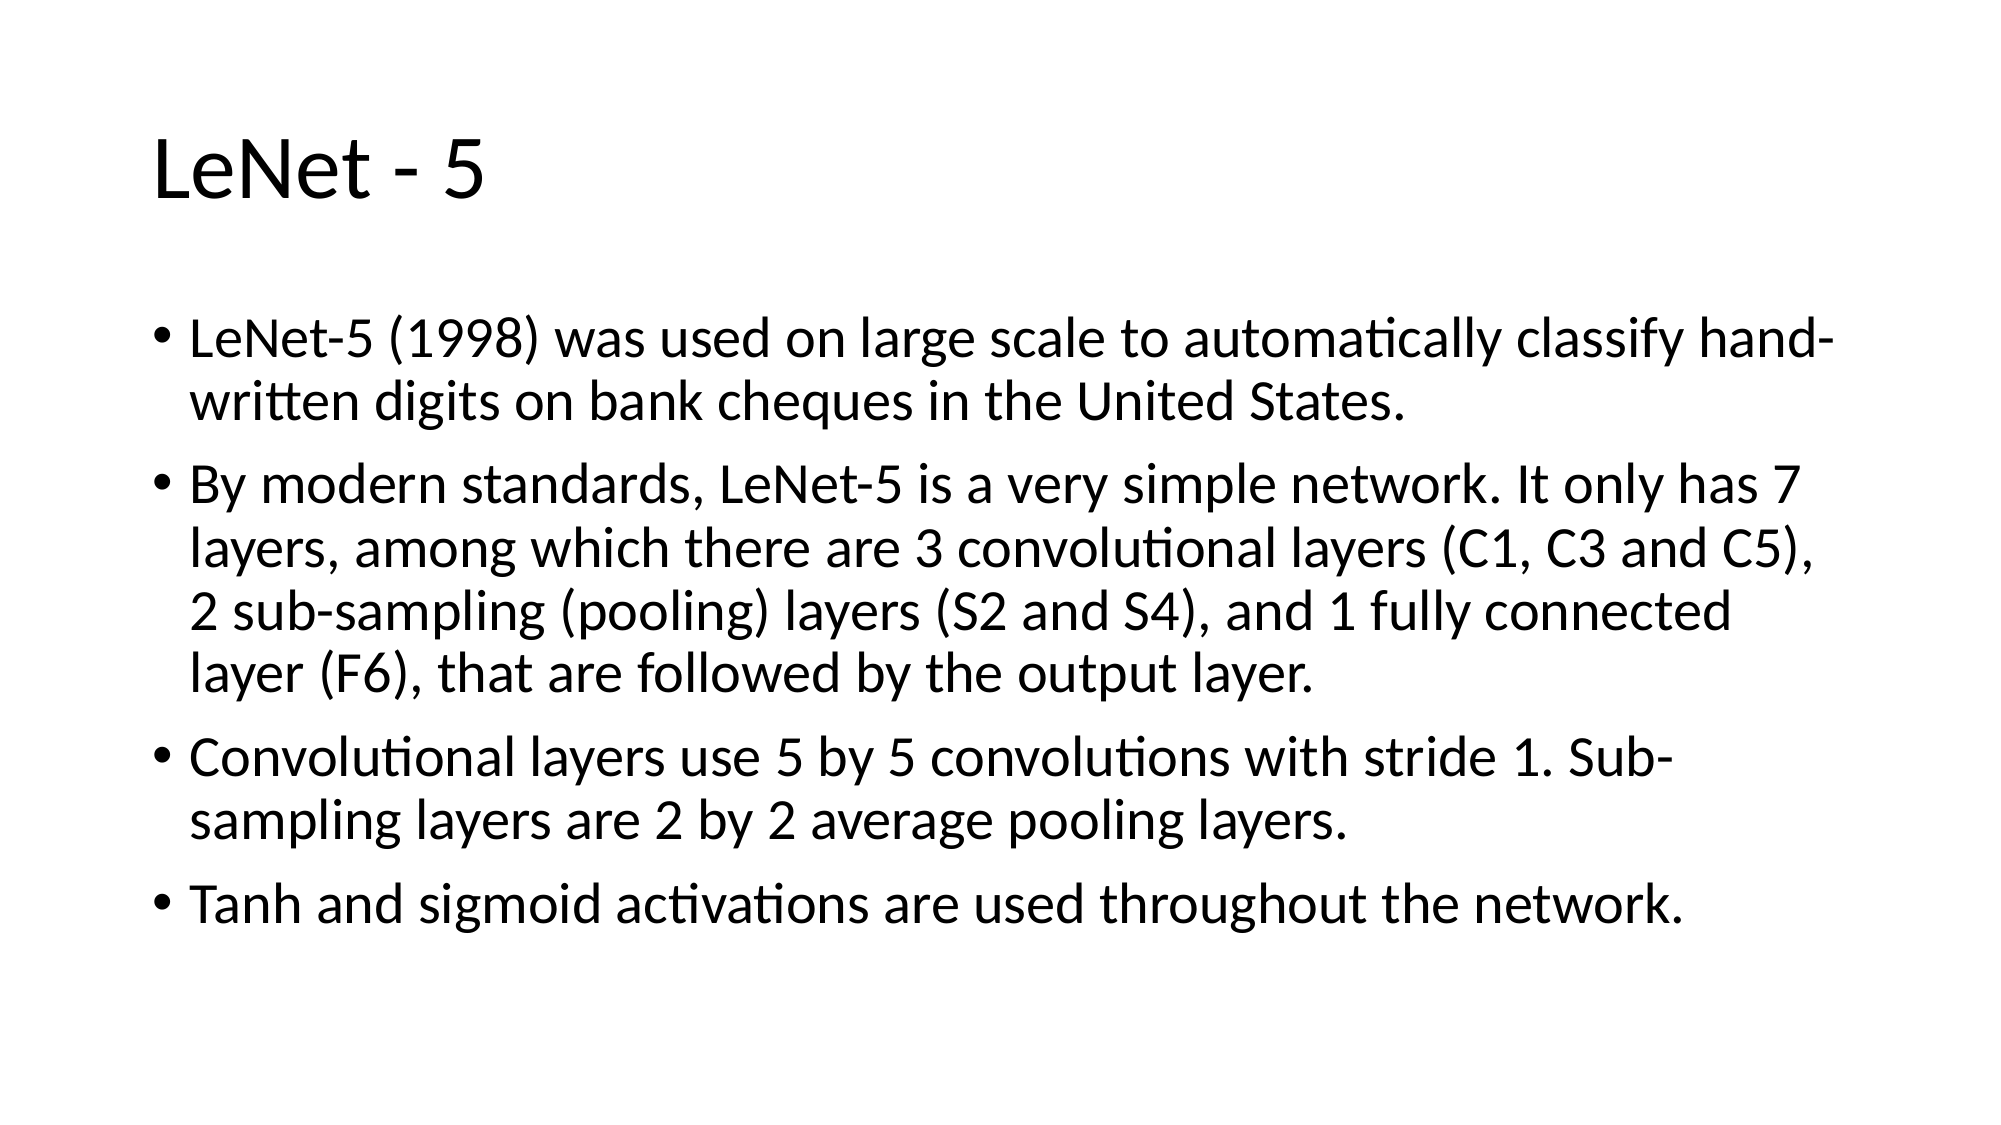

# LeNet - 5
LeNet-5 (1998) was used on large scale to automatically classify hand-written digits on bank cheques in the United States.
By modern standards, LeNet-5 is a very simple network. It only has 7 layers, among which there are 3 convolutional layers (C1, C3 and C5), 2 sub-sampling (pooling) layers (S2 and S4), and 1 fully connected layer (F6), that are followed by the output layer.
Convolutional layers use 5 by 5 convolutions with stride 1. Sub-sampling layers are 2 by 2 average pooling layers.
Tanh and sigmoid activations are used throughout the network.